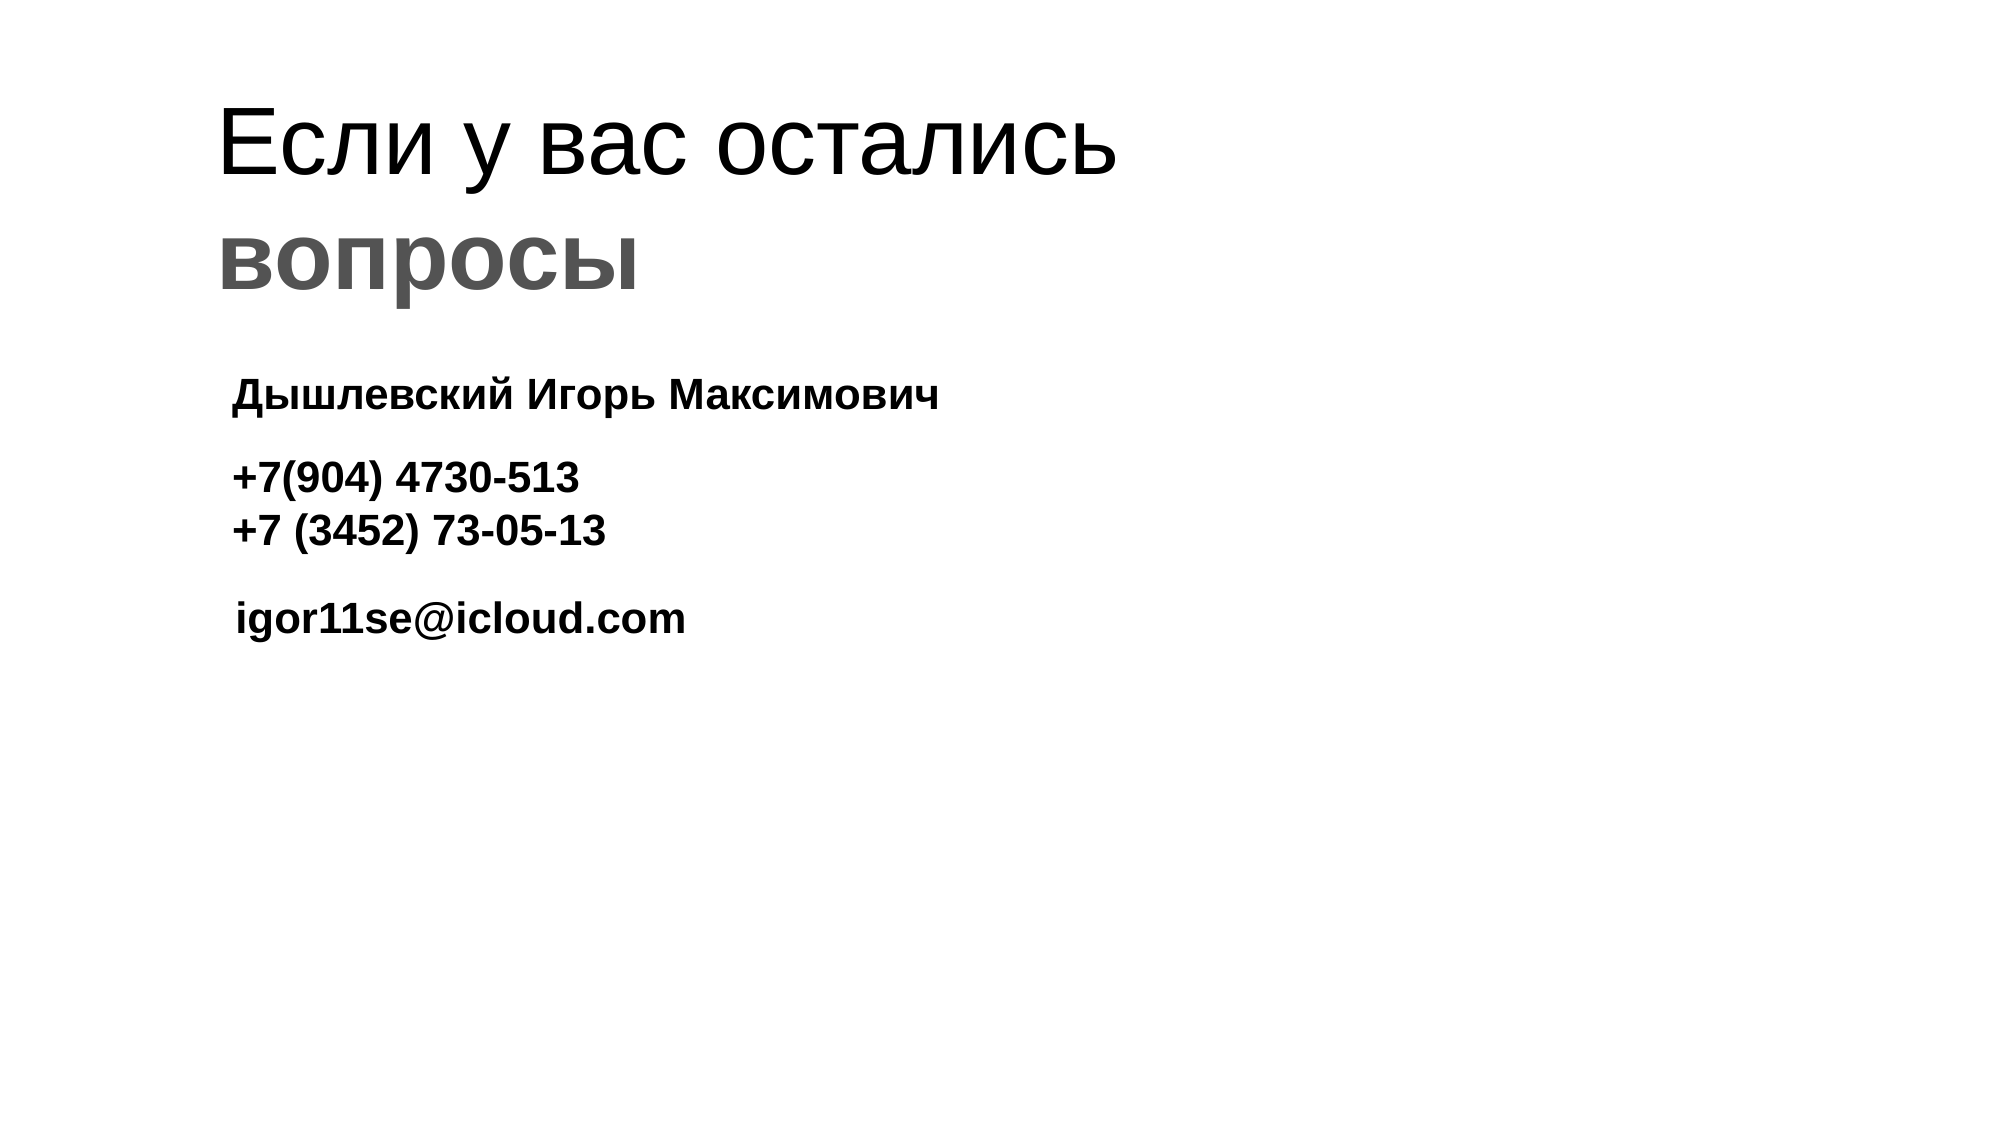

Если у вас остались вопросы
Дышлевский Игорь Максимович
+7(904) 4730-513
+7 (3452) 73-05-13
igor11se@icloud.com